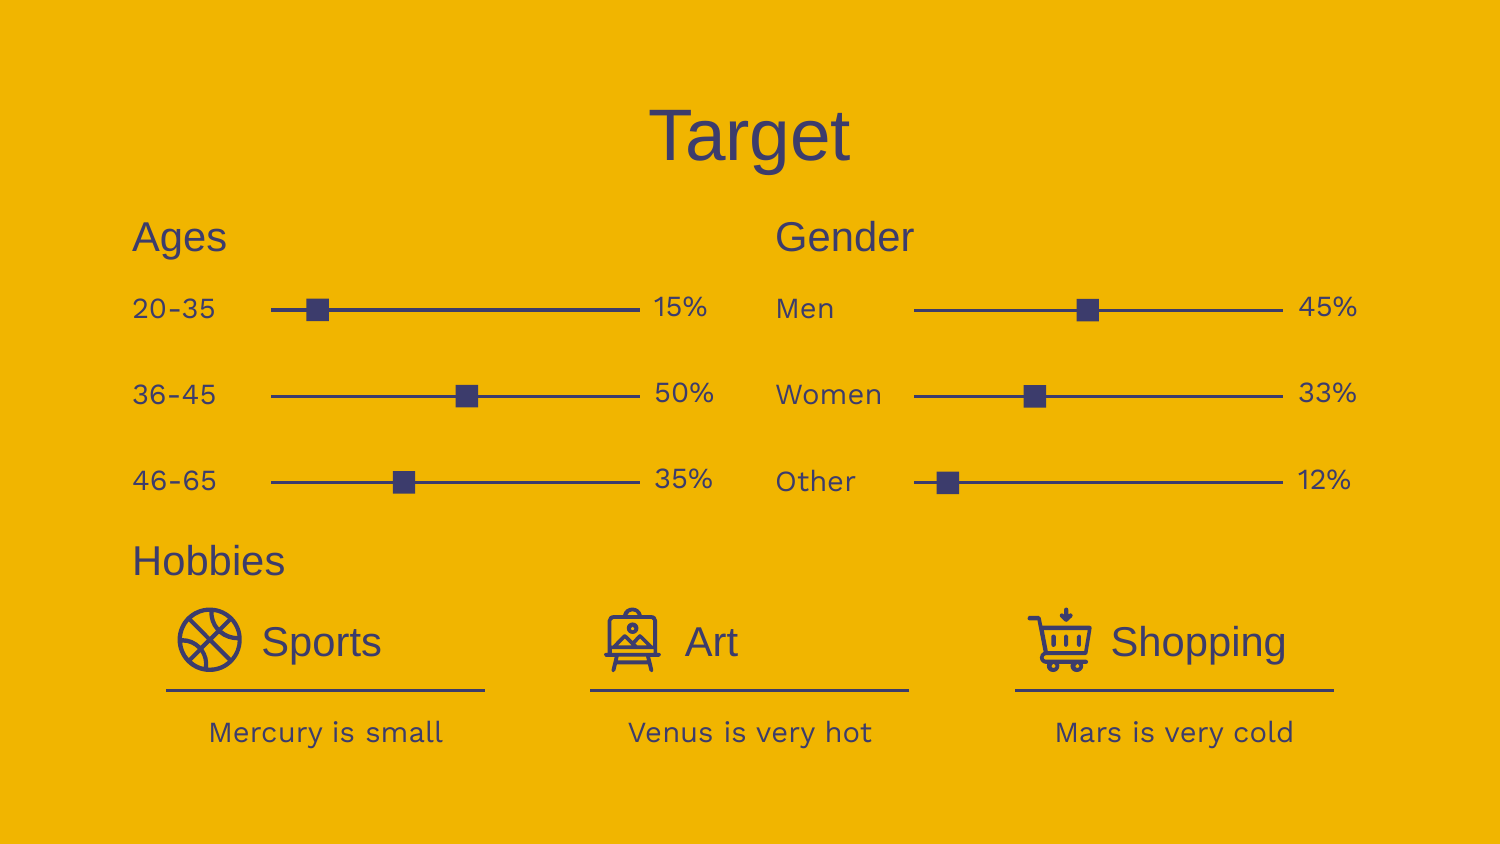

# Target
Ages
Gender
15%
45%
20-35
Men

50%
33%
36-45
Women

35%
12%
46-65
Other

Hobbies

Sports
Art
Shopping
Mercury is small
Venus is very hot
Mars is very cold